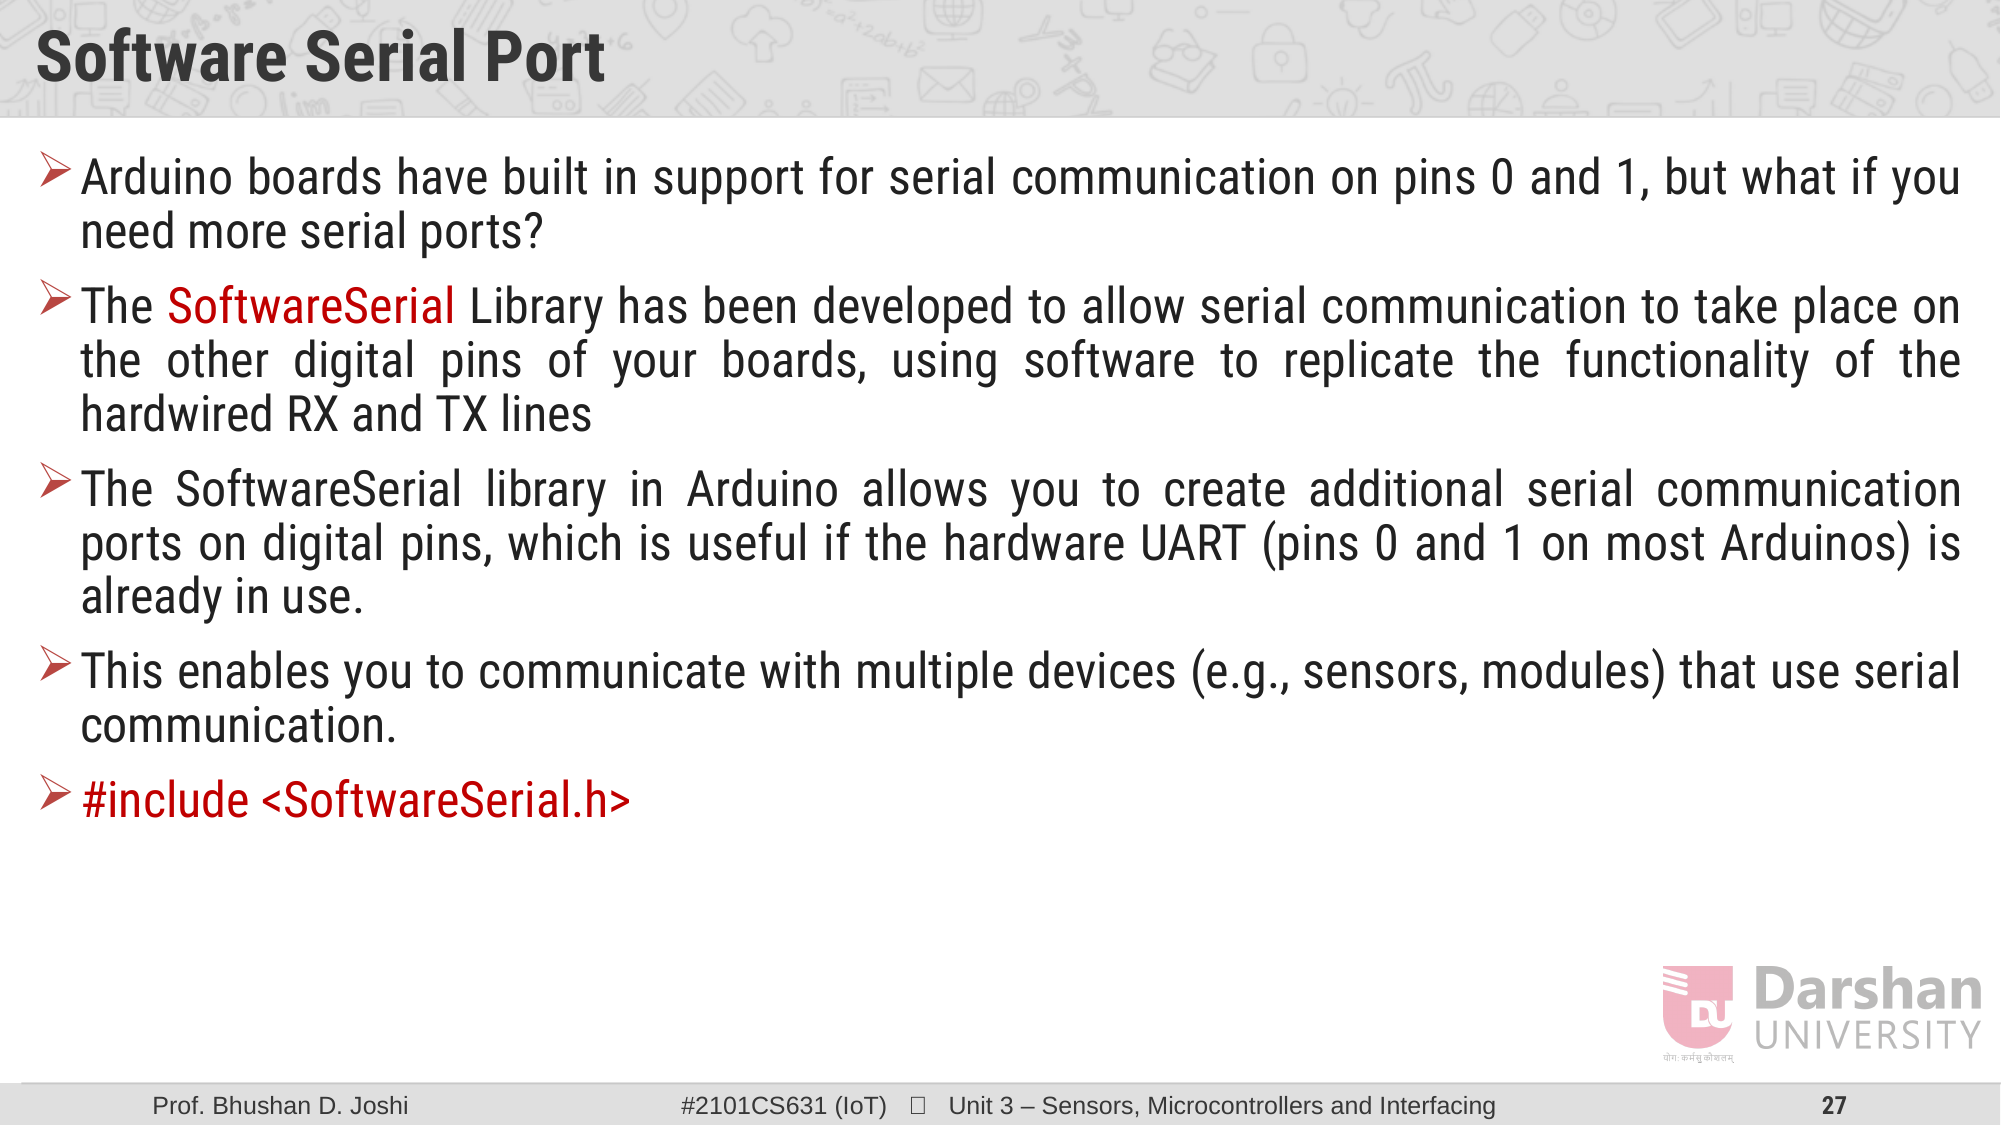

# Software Serial Port
Arduino boards have built in support for serial communication on pins 0 and 1, but what if you need more serial ports?
The SoftwareSerial Library has been developed to allow serial communication to take place on the other digital pins of your boards, using software to replicate the functionality of the hardwired RX and TX lines
The SoftwareSerial library in Arduino allows you to create additional serial communication ports on digital pins, which is useful if the hardware UART (pins 0 and 1 on most Arduinos) is already in use.
This enables you to communicate with multiple devices (e.g., sensors, modules) that use serial communication.
#include <SoftwareSerial.h>